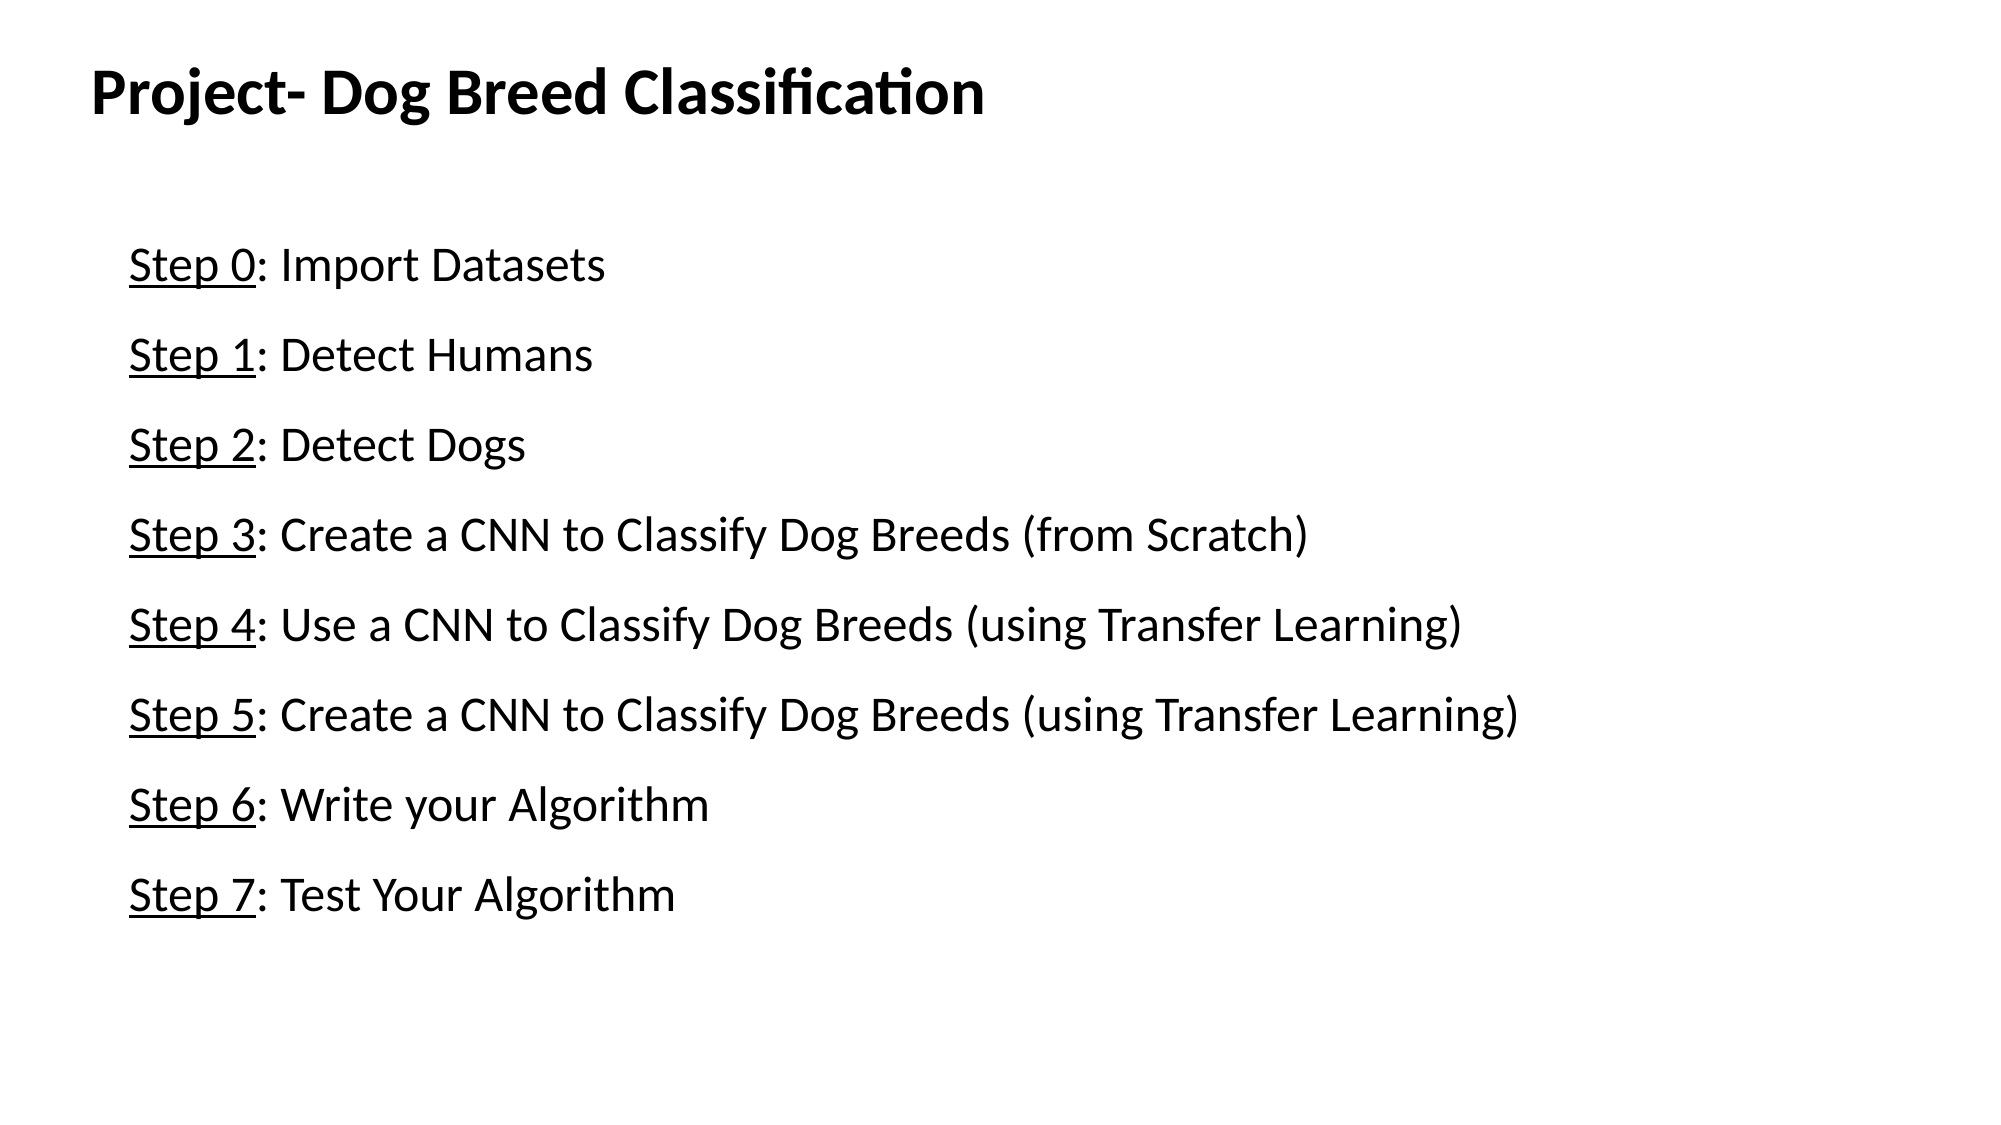

Project- Dog Breed Classification
Step 0: Import Datasets
Step 1: Detect Humans
Step 2: Detect Dogs
Step 3: Create a CNN to Classify Dog Breeds (from Scratch)
Step 4: Use a CNN to Classify Dog Breeds (using Transfer Learning)
Step 5: Create a CNN to Classify Dog Breeds (using Transfer Learning)
Step 6: Write your Algorithm
Step 7: Test Your Algorithm